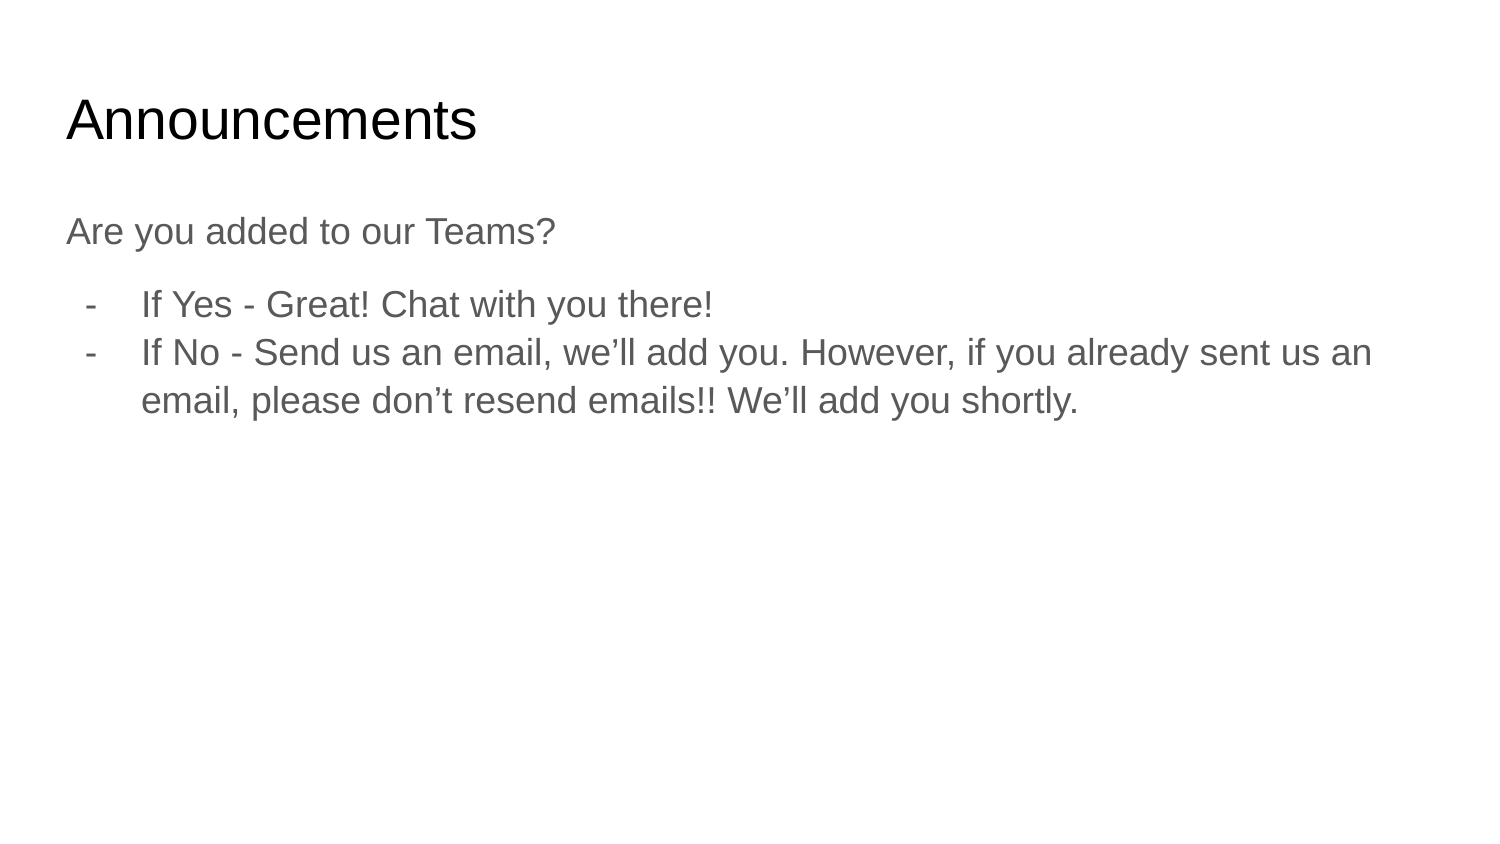

# Announcements
Are you added to our Teams?
If Yes - Great! Chat with you there!
If No - Send us an email, we’ll add you. However, if you already sent us an email, please don’t resend emails!! We’ll add you shortly.